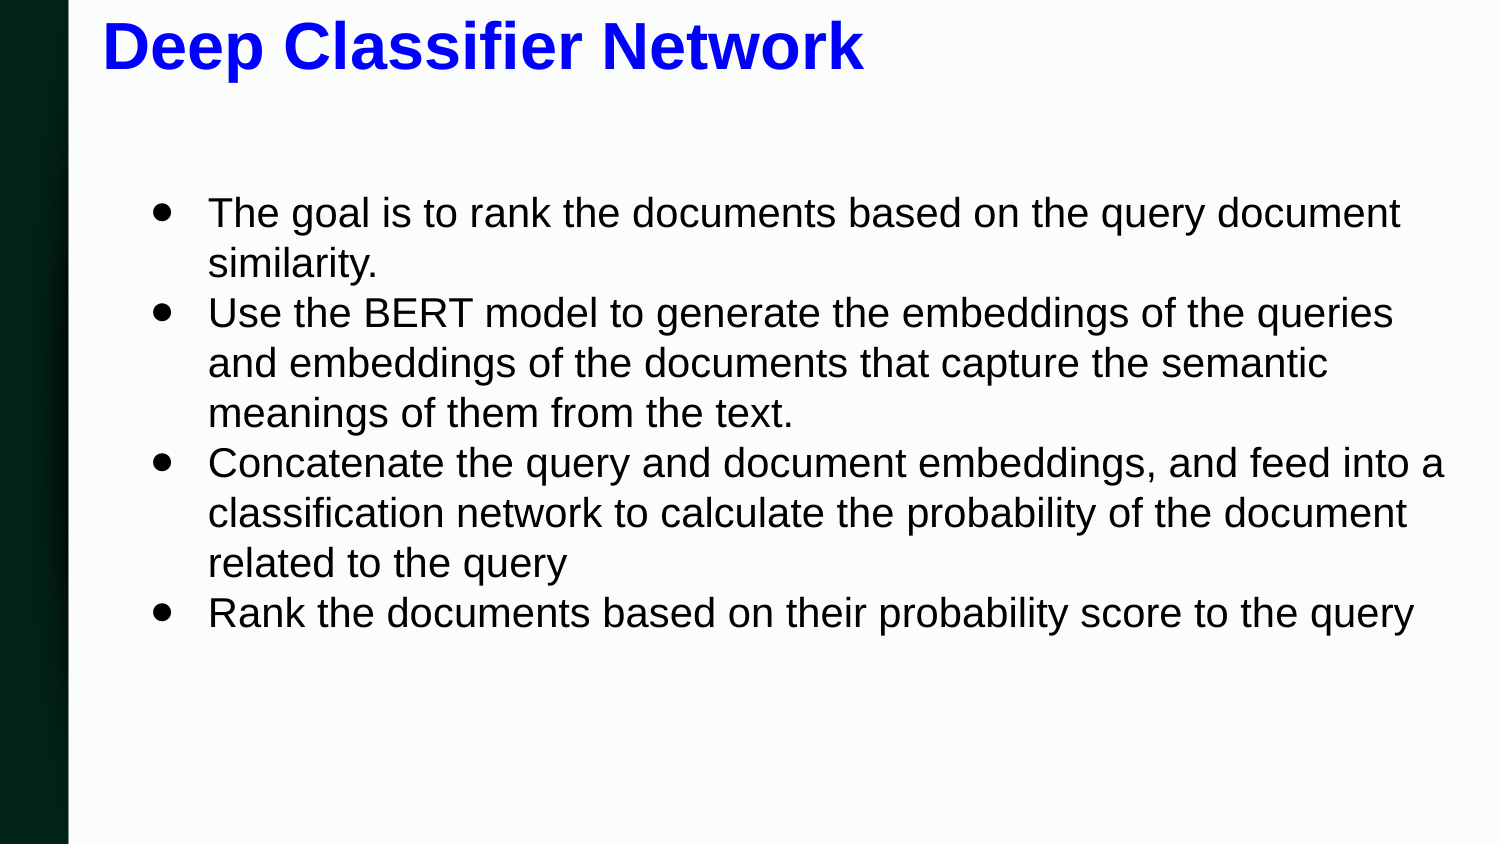

Deep Classifier Network
The goal is to rank the documents based on the query document similarity.
Use the BERT model to generate the embeddings of the queries and embeddings of the documents that capture the semantic meanings of them from the text.
Concatenate the query and document embeddings, and feed into a classification network to calculate the probability of the document related to the query
Rank the documents based on their probability score to the query